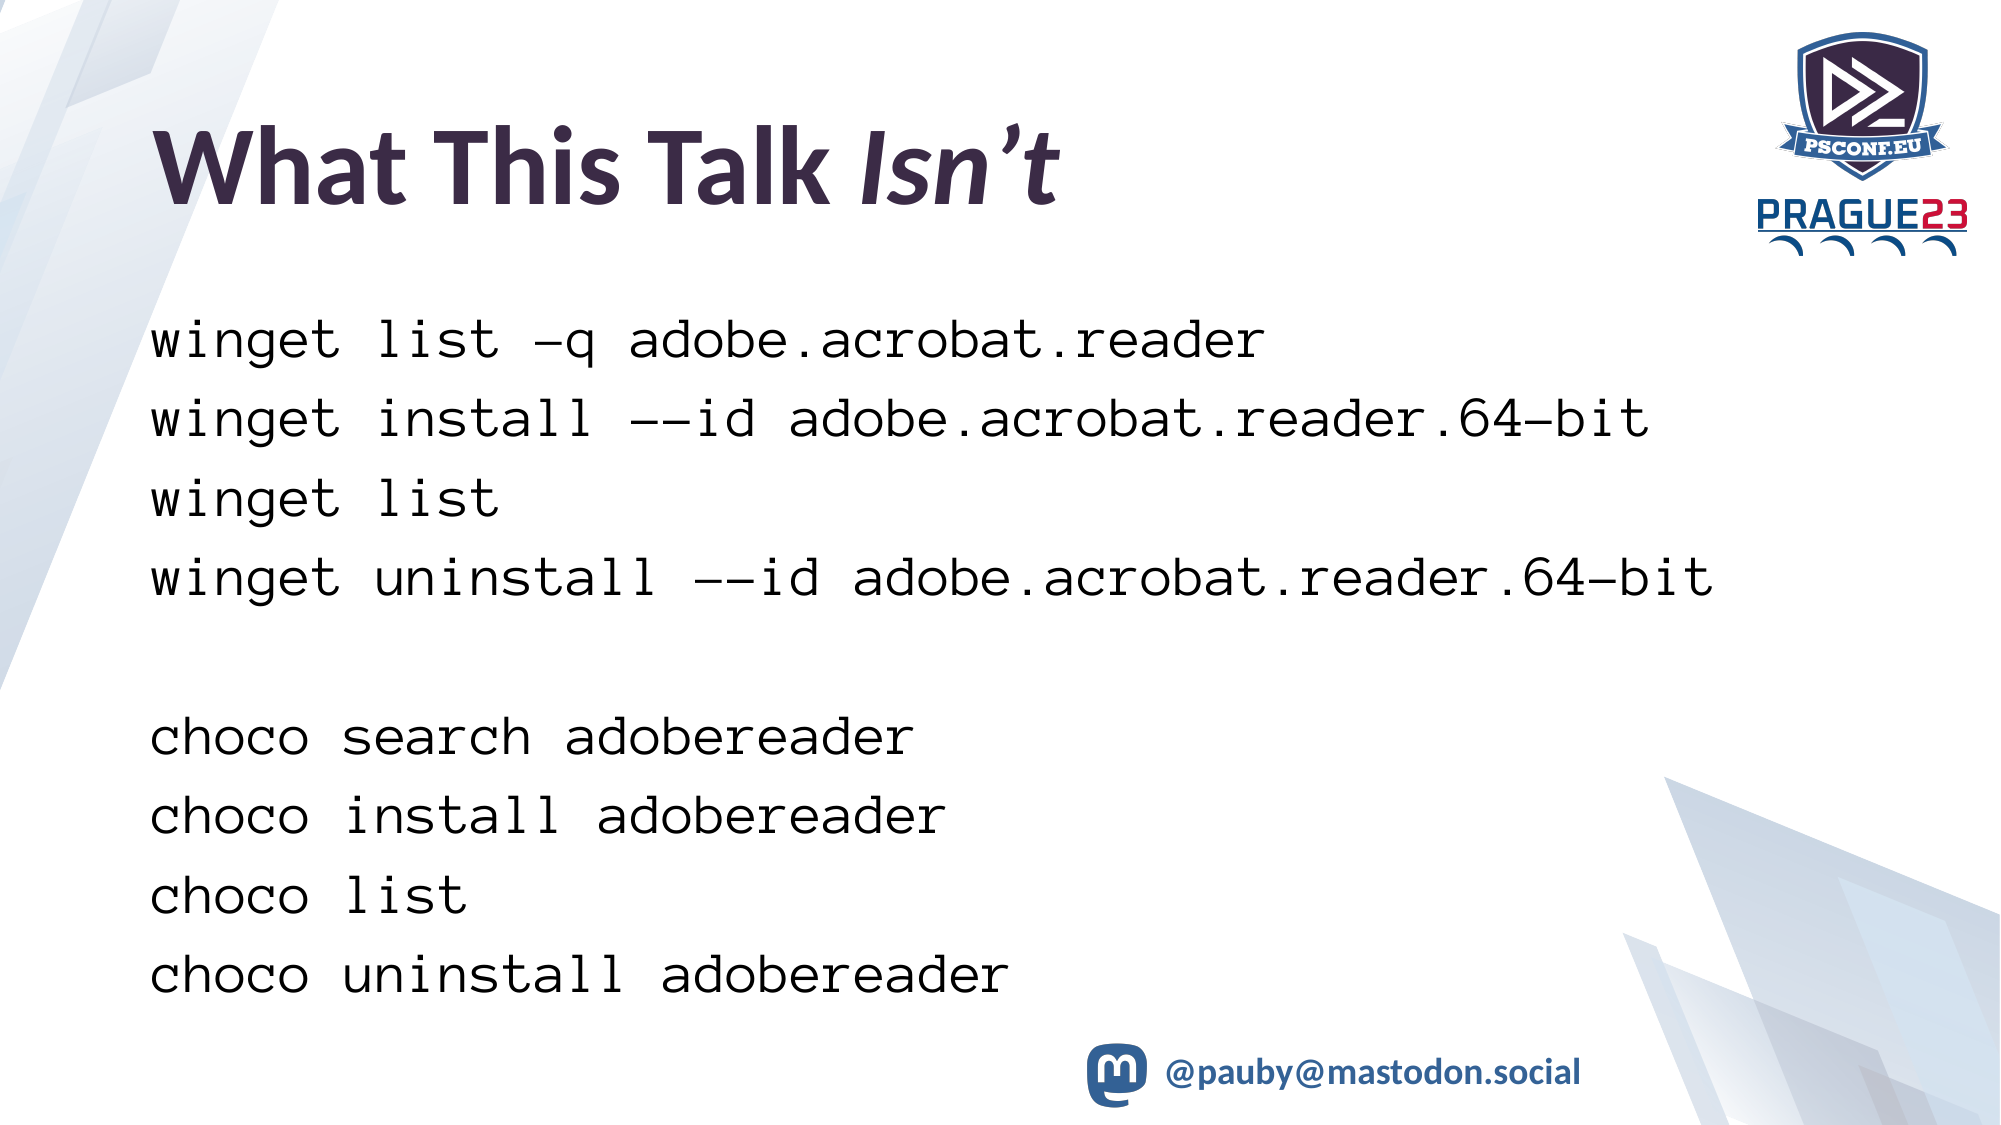

# What This Talk Isn’t
winget list –q adobe.acrobat.reader
winget install --id adobe.acrobat.reader.64-bit
winget list
winget uninstall –-id adobe.acrobat.reader.64-bit

choco search adobereader
choco install adobereader
choco list
choco uninstall adobereader